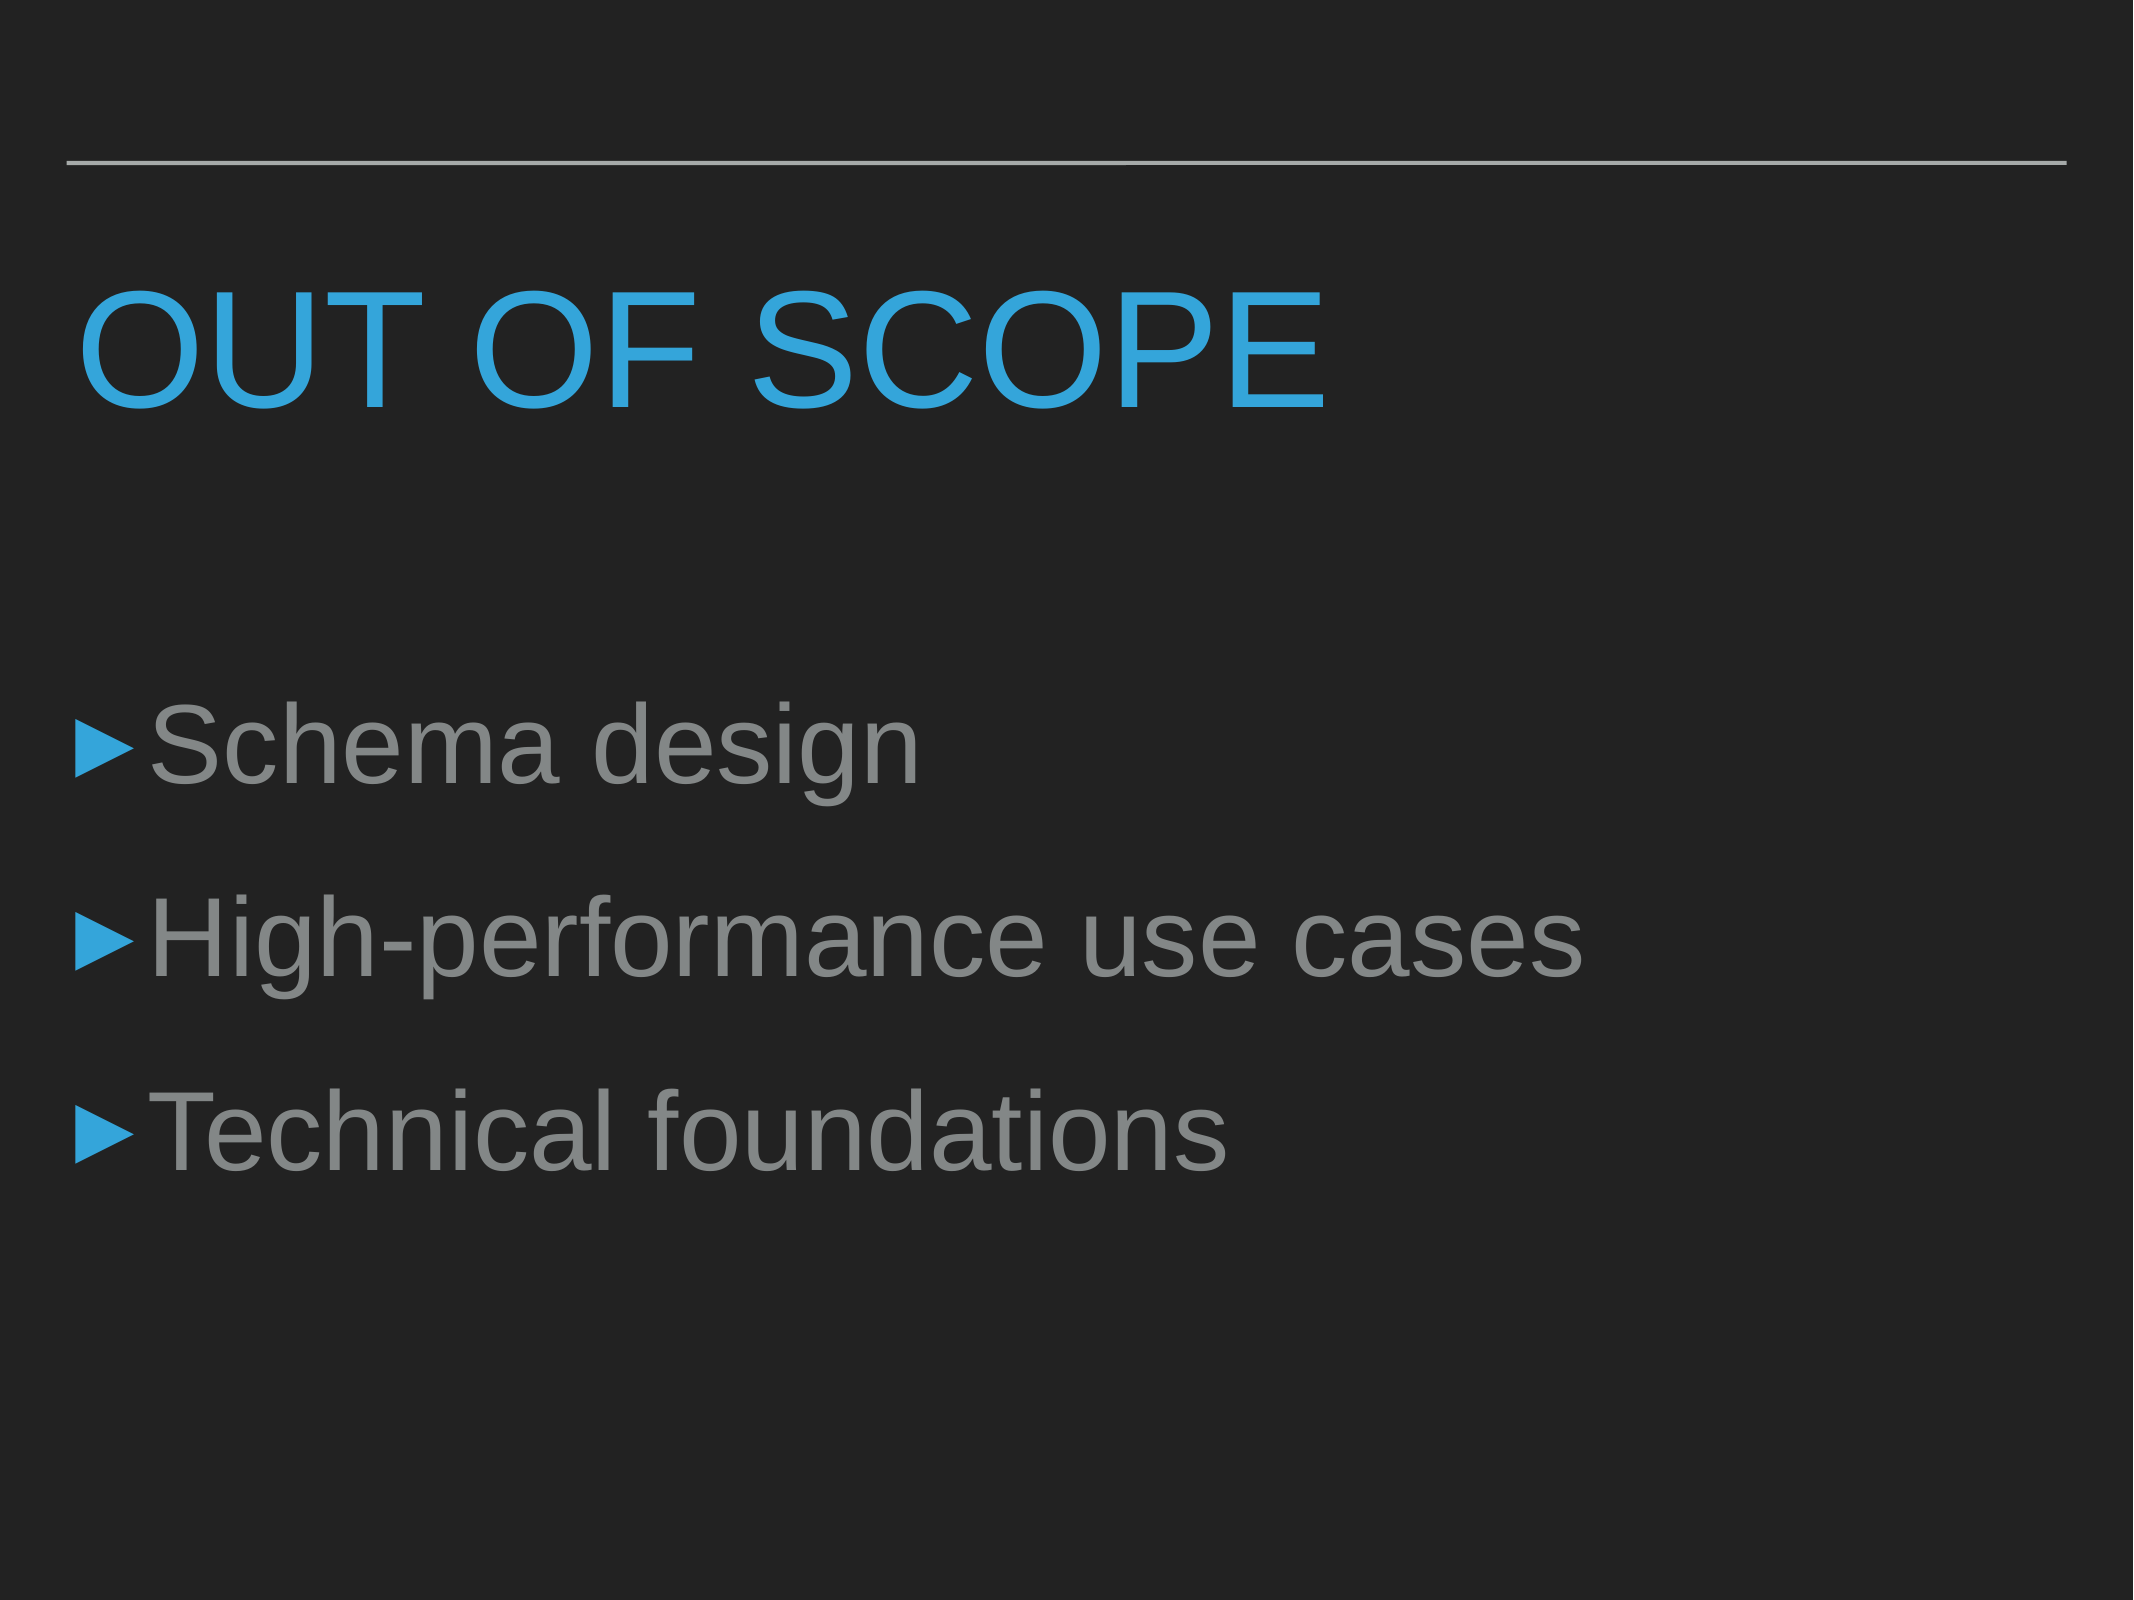

# Out of scope
Schema design
High-performance use cases
Technical foundations